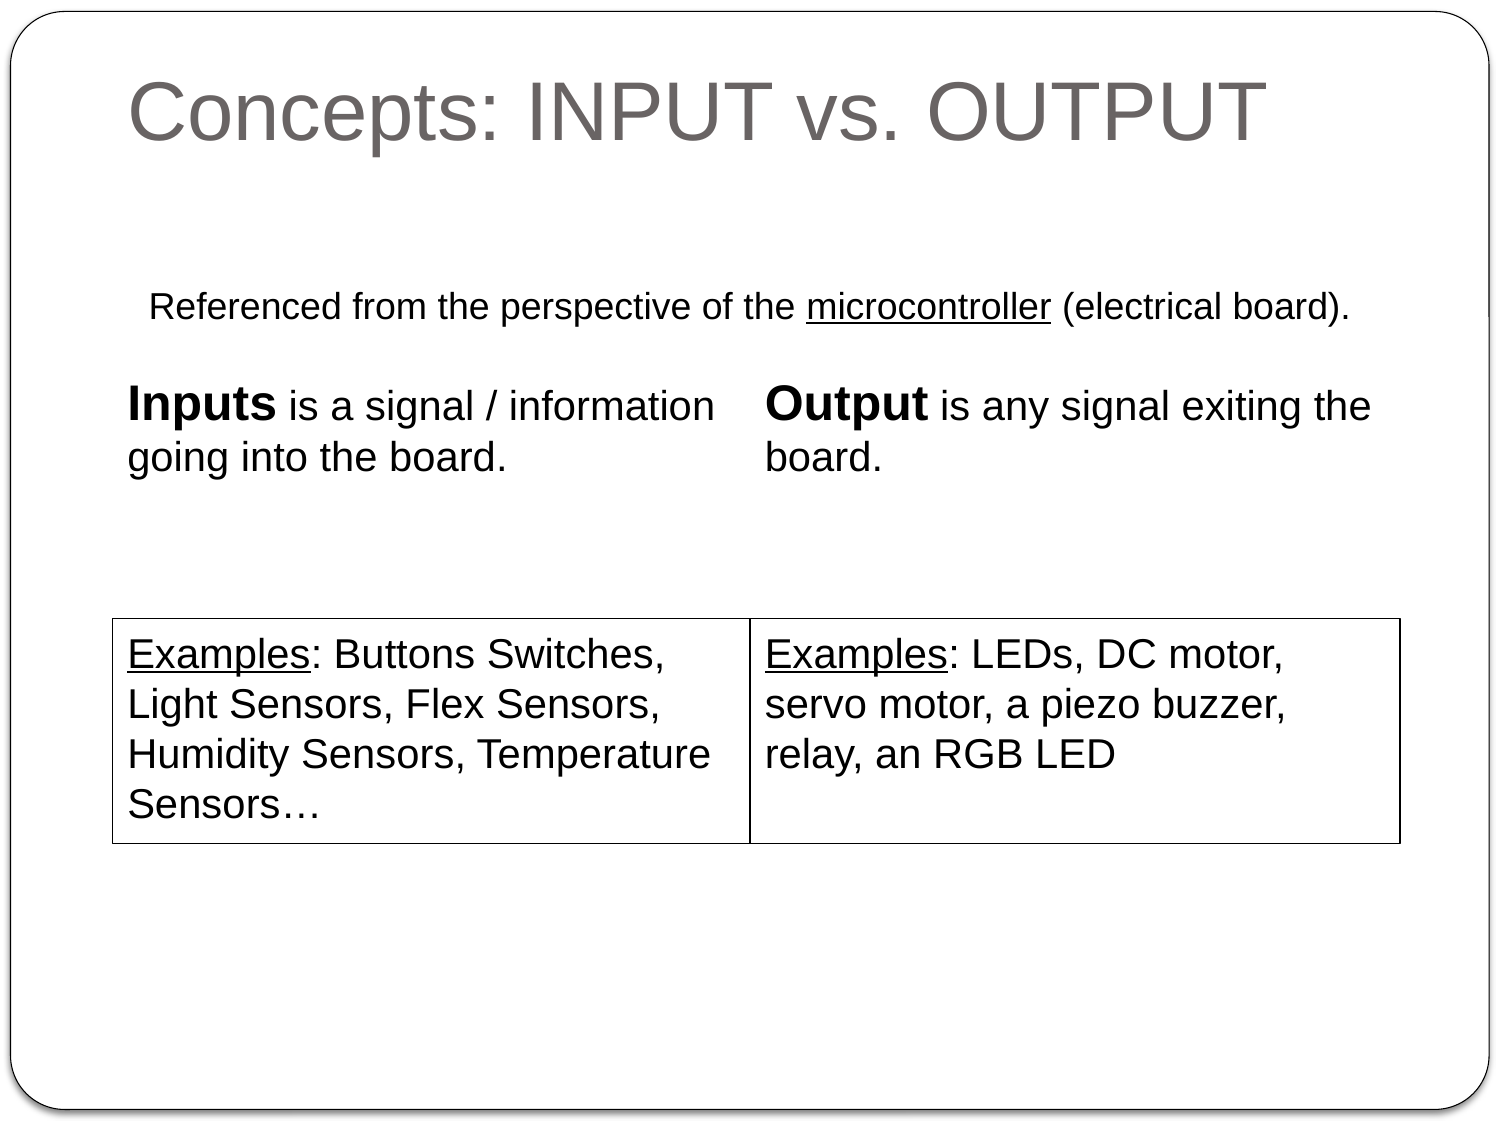

Concepts: INPUT vs. OUTPUT
Referenced from the perspective of the microcontroller (electrical board).
Inputs is a signal / information going into the board.
Output is any signal exiting the board.

Examples: Buttons Switches, Light Sensors, Flex Sensors, Humidity Sensors, Temperature Sensors…
Examples: LEDs, DC motor, servo motor, a piezo buzzer, relay, an RGB LED